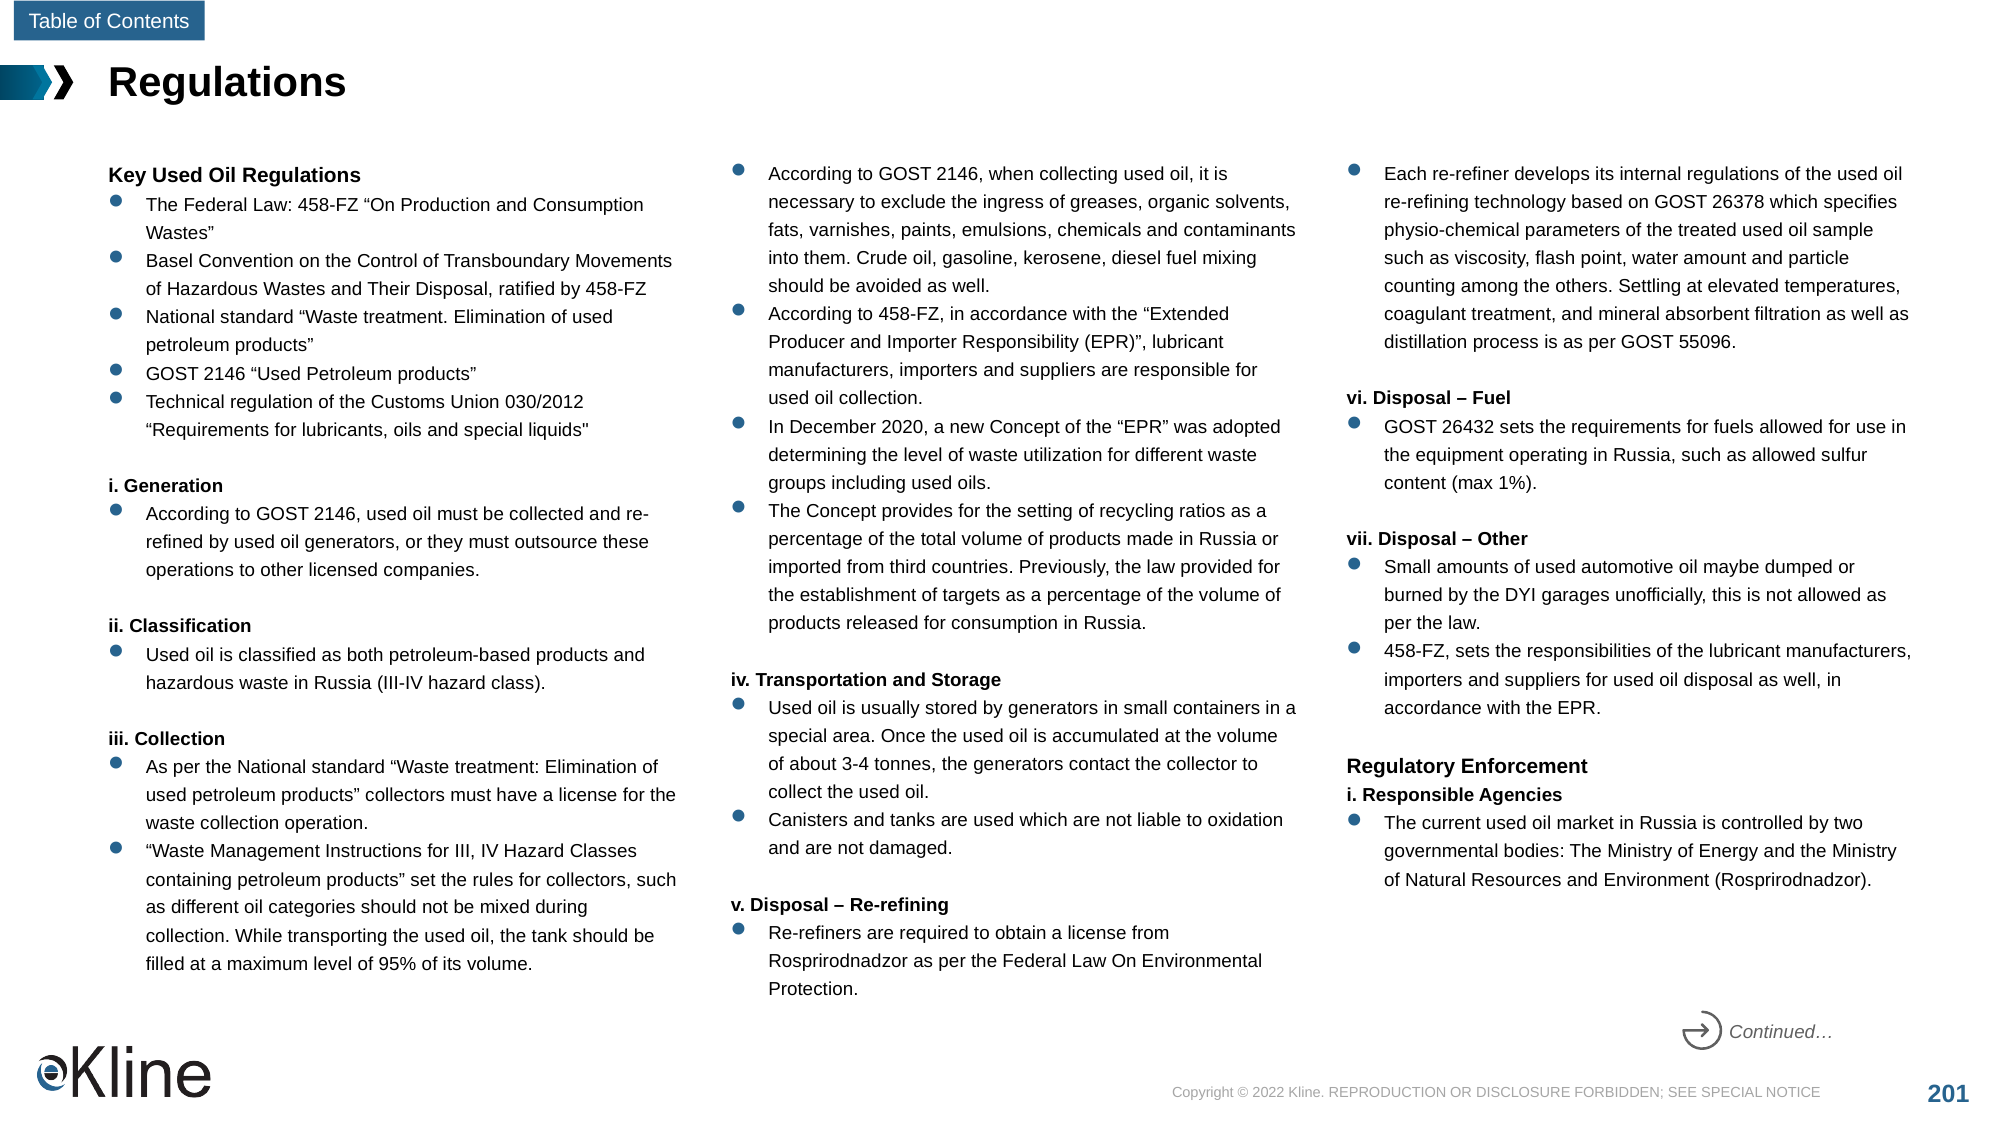

# Regulations
Key Used Oil Regulations
The Federal Law: 458-FZ “On Production and Consumption Wastes”
Basel Convention on the Control of Transboundary Movements of Hazardous Wastes and Their Disposal, ratified by 458-FZ
National standard “Waste treatment. Elimination of used petroleum products”
GOST 2146 “Used Petroleum products”
Technical regulation of the Customs Union 030/2012 “Requirements for lubricants, oils and special liquids"

i. Generation
According to GOST 2146, used oil must be collected and re-refined by used oil generators, or they must outsource these operations to other licensed companies.

ii. Classification
Used oil is classified as both petroleum-based products and hazardous waste in Russia (III-IV hazard class).

iii. Collection
As per the National standard “Waste treatment: Elimination of used petroleum products” collectors must have a license for the waste collection operation.
“Waste Management Instructions for III, IV Hazard Classes containing petroleum products” set the rules for collectors, such as different oil categories should not be mixed during collection. While transporting the used oil, the tank should be filled at a maximum level of 95% of its volume.
According to GOST 2146, when collecting used oil, it is necessary to exclude the ingress of greases, organic solvents, fats, varnishes, paints, emulsions, chemicals and contaminants into them. Crude oil, gasoline, kerosene, diesel fuel mixing should be avoided as well.
According to 458-FZ, in accordance with the “Extended Producer and Importer Responsibility (EPR)”, lubricant manufacturers, importers and suppliers are responsible for used oil collection.
In December 2020, a new Concept of the “EPR” was adopted determining the level of waste utilization for different waste groups including used oils.
The Concept provides for the setting of recycling ratios as a percentage of the total volume of products made in Russia or imported from third countries. Previously, the law provided for the establishment of targets as a percentage of the volume of products released for consumption in Russia.

iv. Transportation and Storage
Used oil is usually stored by generators in small containers in a special area. Once the used oil is accumulated at the volume of about 3-4 tonnes, the generators contact the collector to collect the used oil.
Canisters and tanks are used which are not liable to oxidation and are not damaged.

v. Disposal – Re-refining
Re-refiners are required to obtain a license from Rosprirodnadzor as per the Federal Law On Environmental Protection.
Each re-refiner develops its internal regulations of the used oil re-refining technology based on GOST 26378 which specifies physio-chemical parameters of the treated used oil sample such as viscosity, flash point, water amount and particle counting among the others. Settling at elevated temperatures, coagulant treatment, and mineral absorbent filtration as well as distillation process is as per GOST 55096.

vi. Disposal – Fuel
GOST 26432 sets the requirements for fuels allowed for use in the equipment operating in Russia, such as allowed sulfur content (max 1%).

vii. Disposal – Other
Small amounts of used automotive oil maybe dumped or burned by the DYI garages unofficially, this is not allowed as per the law.
458-FZ, sets the responsibilities of the lubricant manufacturers, importers and suppliers for used oil disposal as well, in accordance with the EPR.

Regulatory Enforcement
i. Responsible Agencies
The current used oil market in Russia is controlled by two governmental bodies: The Ministry of Energy and the Ministry of Natural Resources and Environment (Rosprirodnadzor).

Continued…